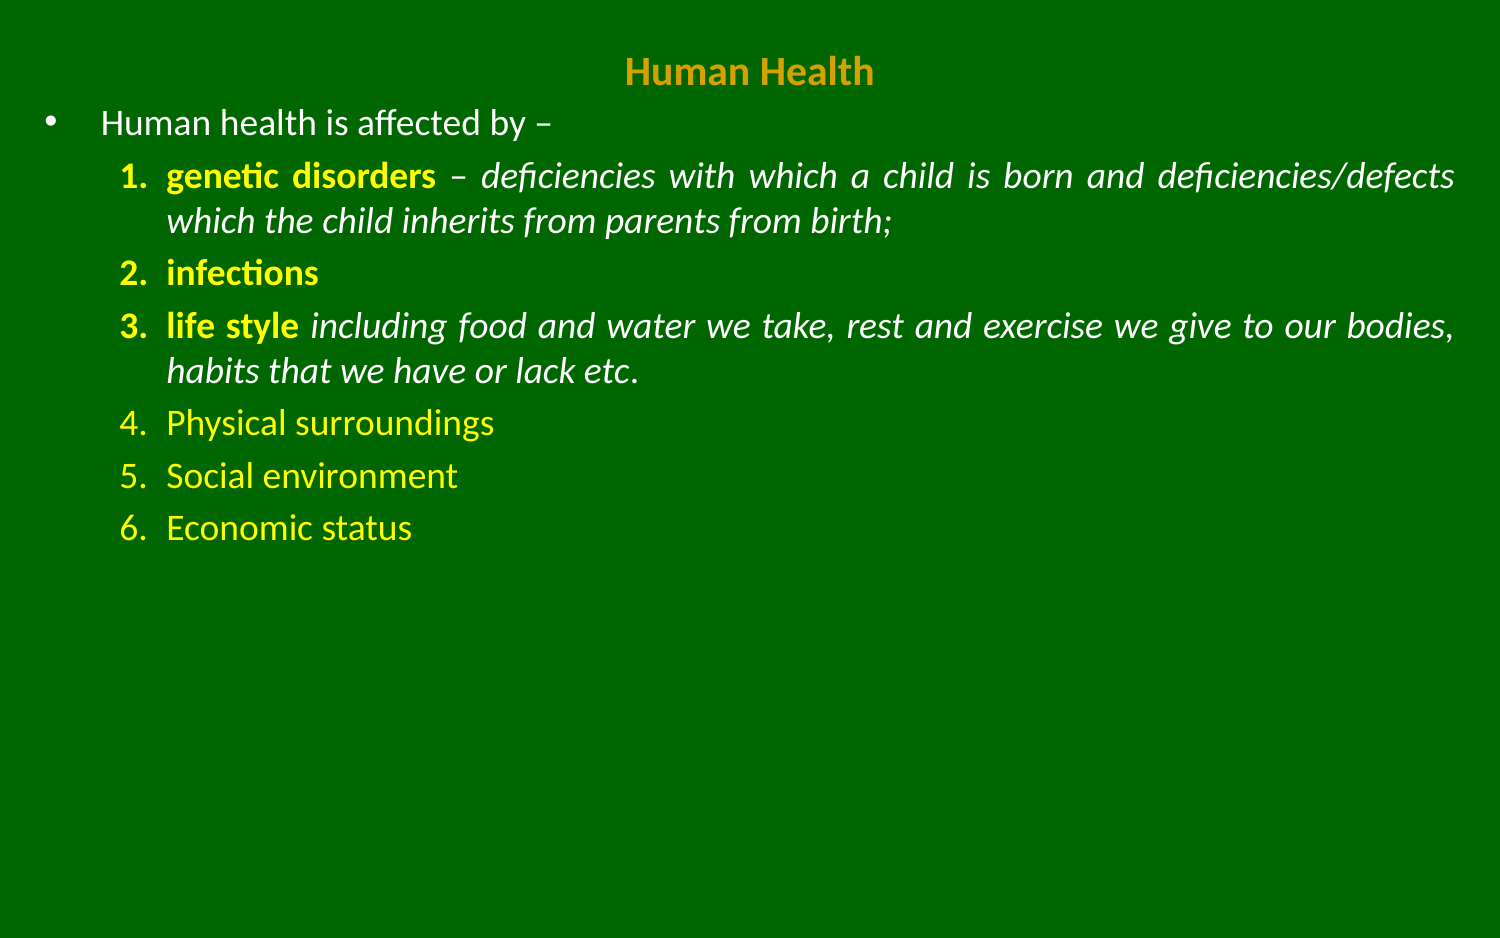

# Human Health
Human health is affected by –
genetic disorders – deficiencies with which a child is born and deficiencies/defects which the child inherits from parents from birth;
infections
life style including food and water we take, rest and exercise we give to our bodies, habits that we have or lack etc.
Physical surroundings
Social environment
Economic status